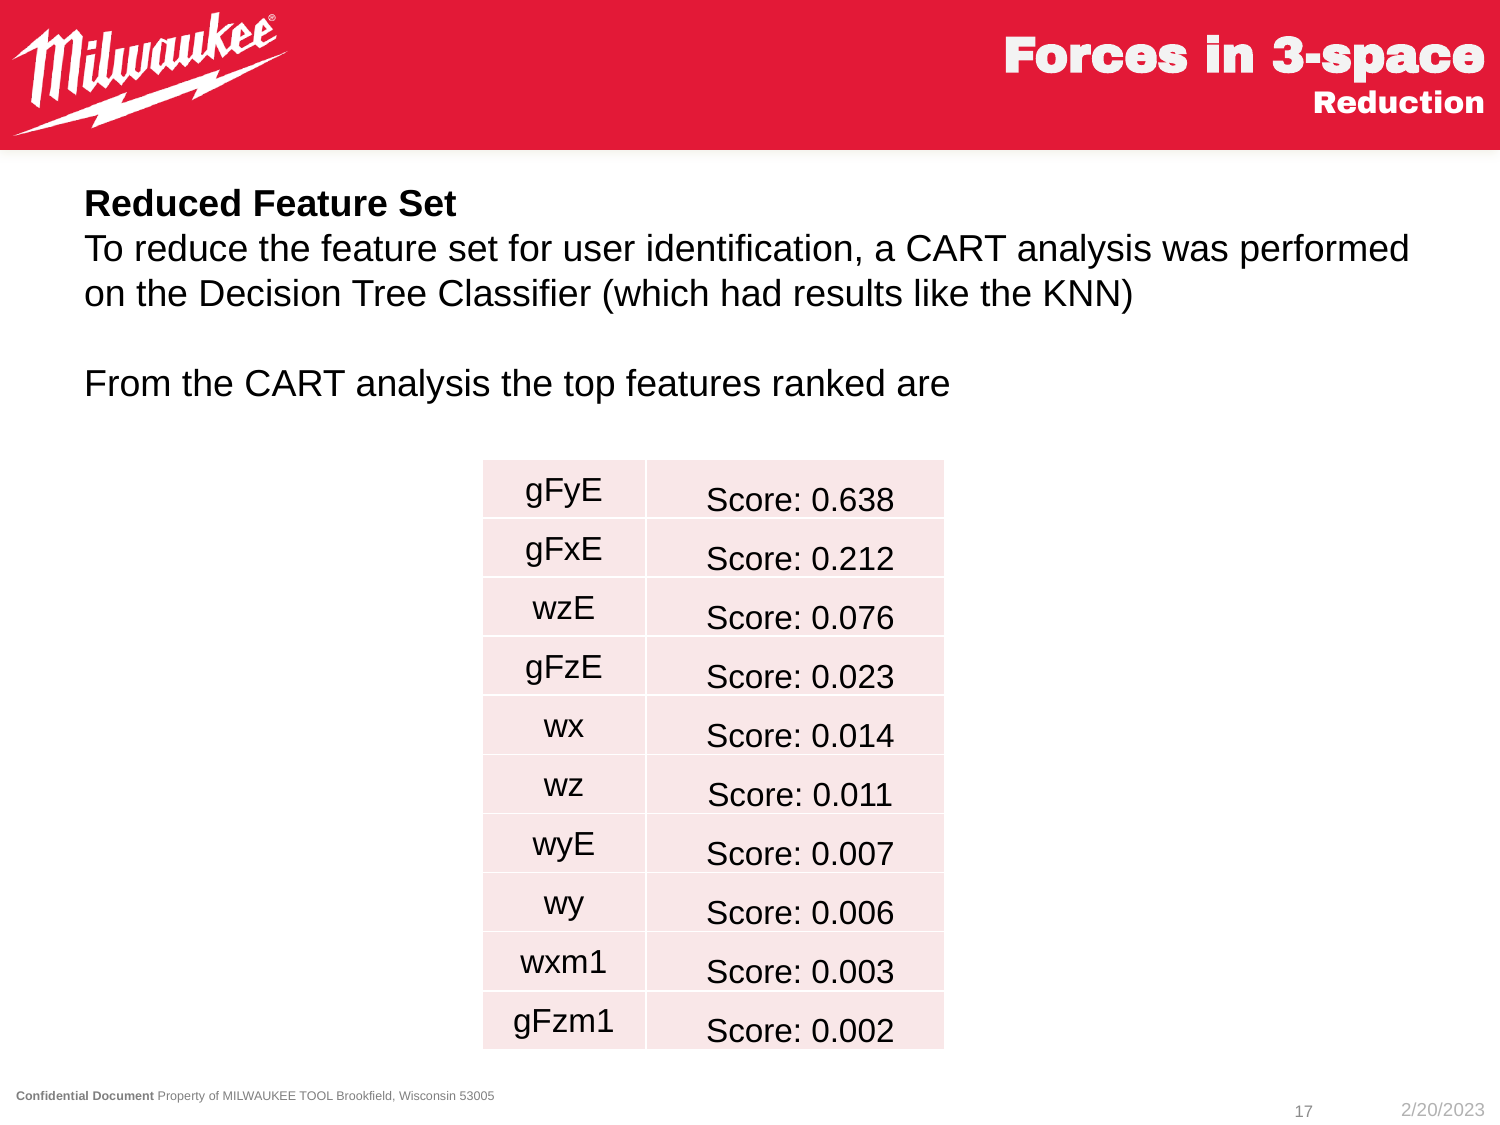

# Forces in 3-space
Reduction
Reduced Feature Set
To reduce the feature set for user identification, a CART analysis was performed on the Decision Tree Classifier (which had results like the KNN)

From the CART analysis the top features ranked are

| gFyE | Score: 0.638 |
| --- | --- |
| gFxE | Score: 0.212 |
| wzE | Score: 0.076 |
| gFzE | Score: 0.023 |
| wx | Score: 0.014 |
| wz | Score: 0.011 |
| wyE | Score: 0.007 |
| wy | Score: 0.006 |
| wxm1 | Score: 0.003 |
| gFzm1 | Score: 0.002 |
17
2/20/2023